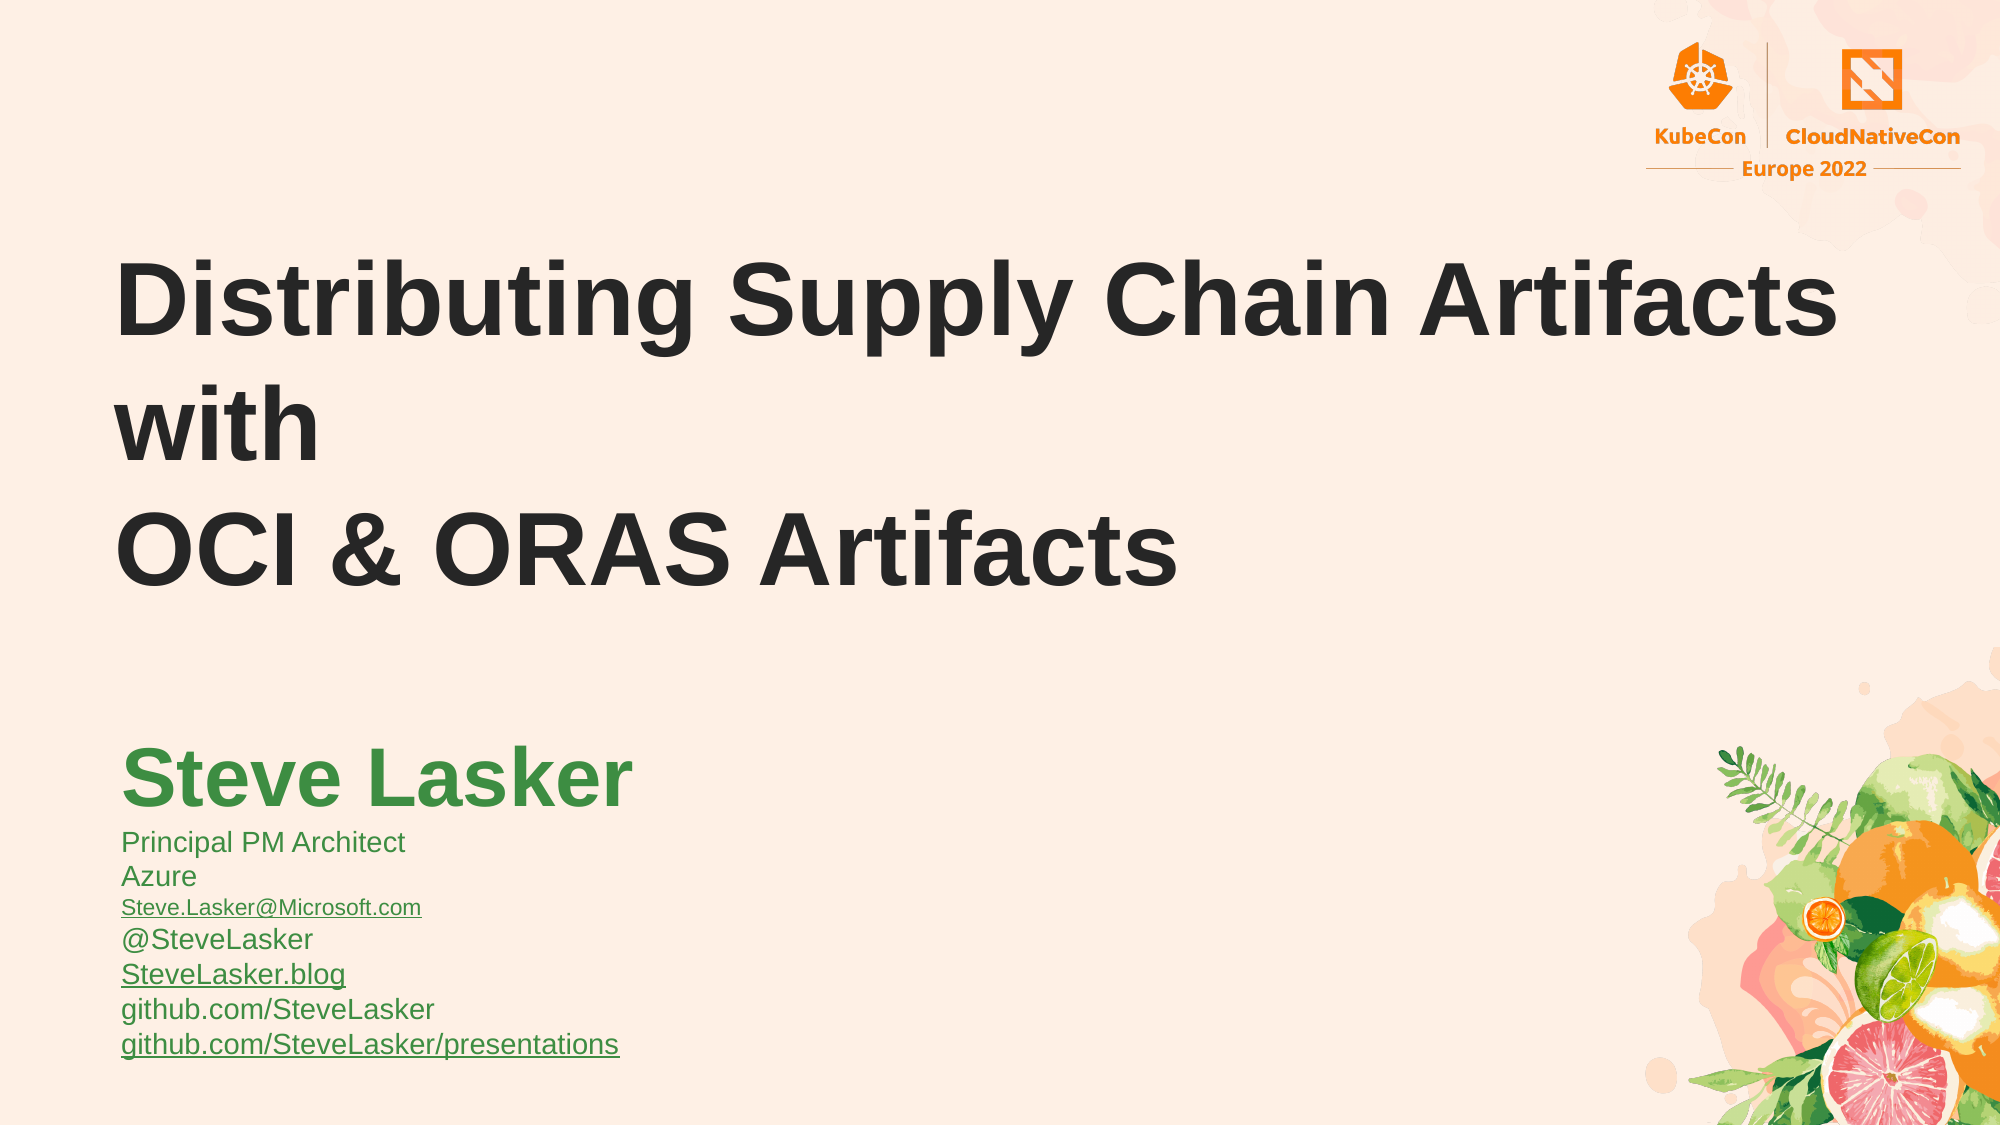

Distributing Supply Chain Artifacts with
OCI & ORAS Artifacts
Steve Lasker
Principal PM Architect
Azure
Steve.Lasker@Microsoft.com
@SteveLasker
SteveLasker.blog
github.com/SteveLasker
github.com/SteveLasker/presentations